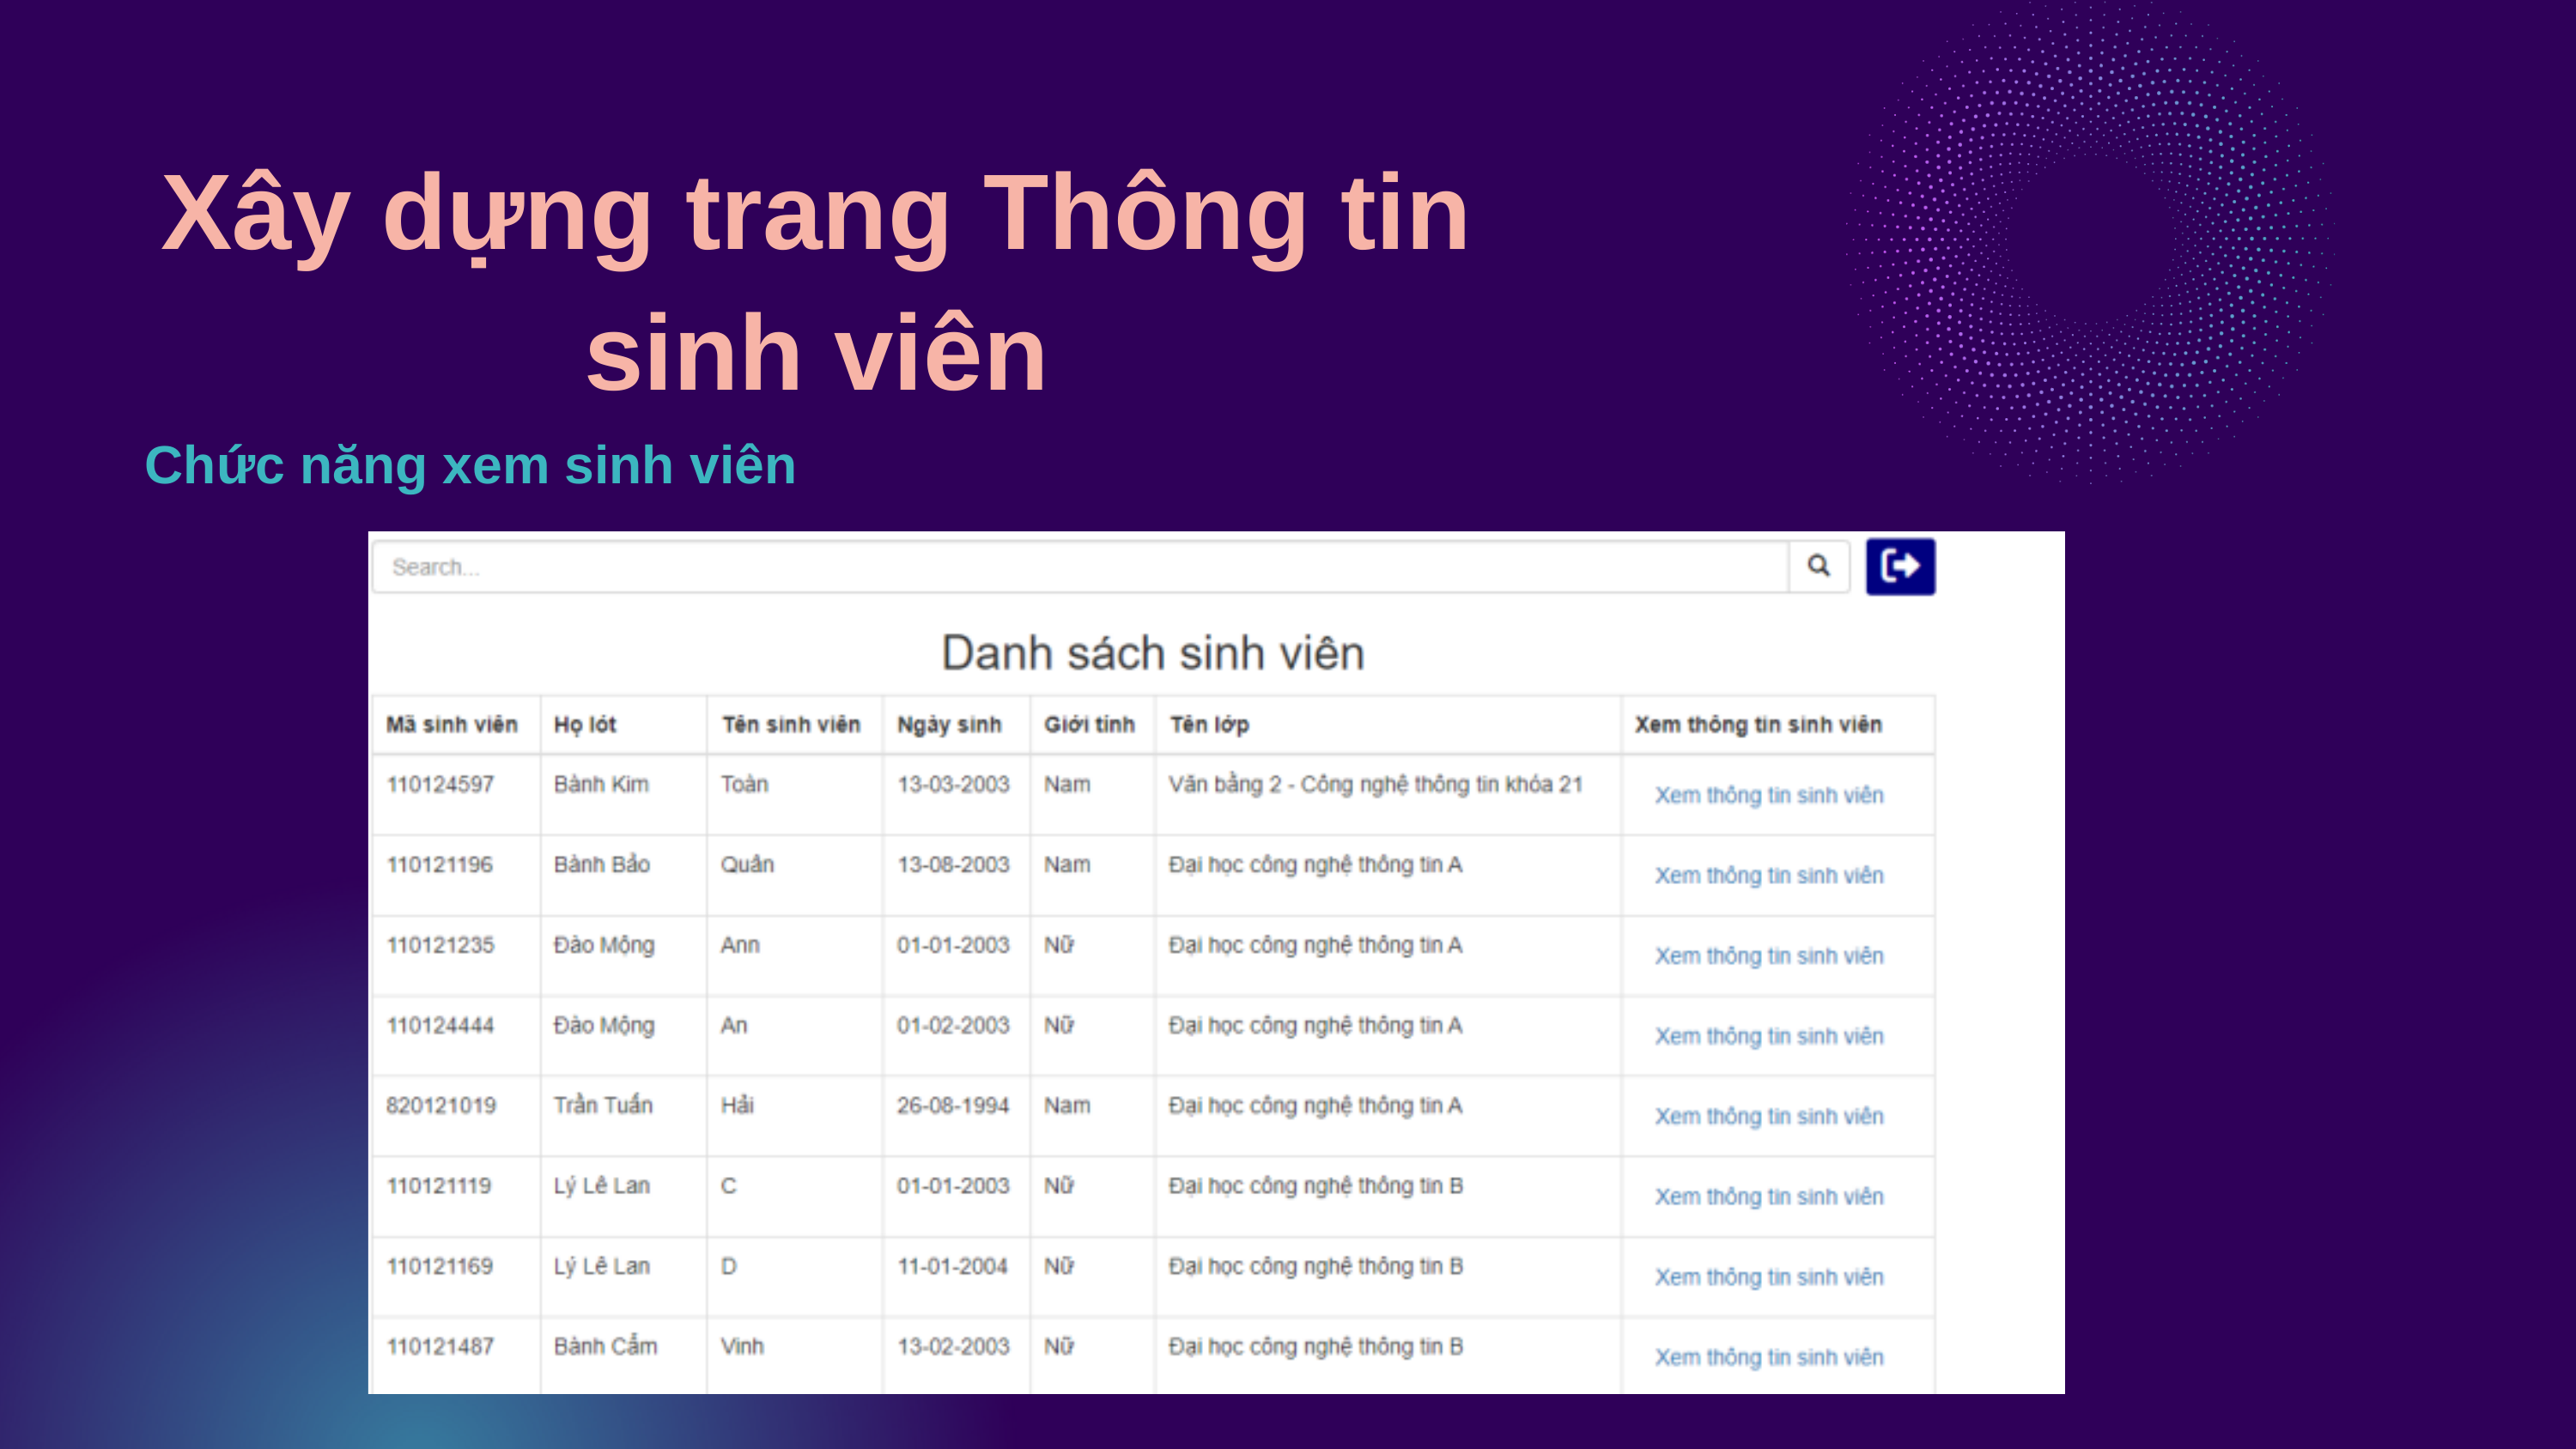

Xây dựng trang Thông tin sinh viên
Chức năng xem sinh viên